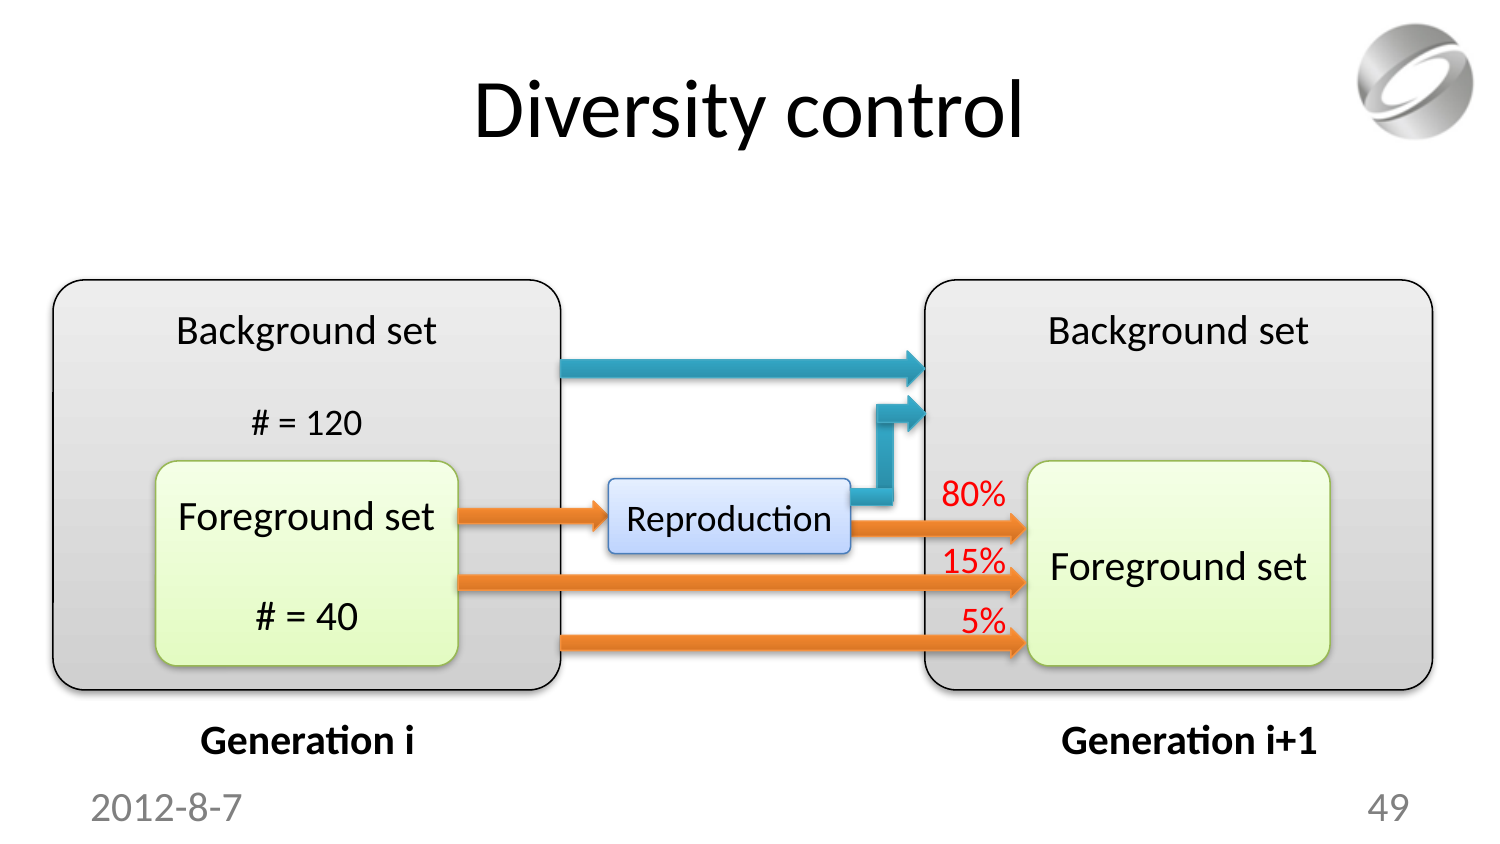

# Diversity control
Background set

# = 120

Foreground set

# = 40
Background set

Foreground set

80%
Reproduction

15%

5%

Generation i
Generation i+1
2012-8-7
49